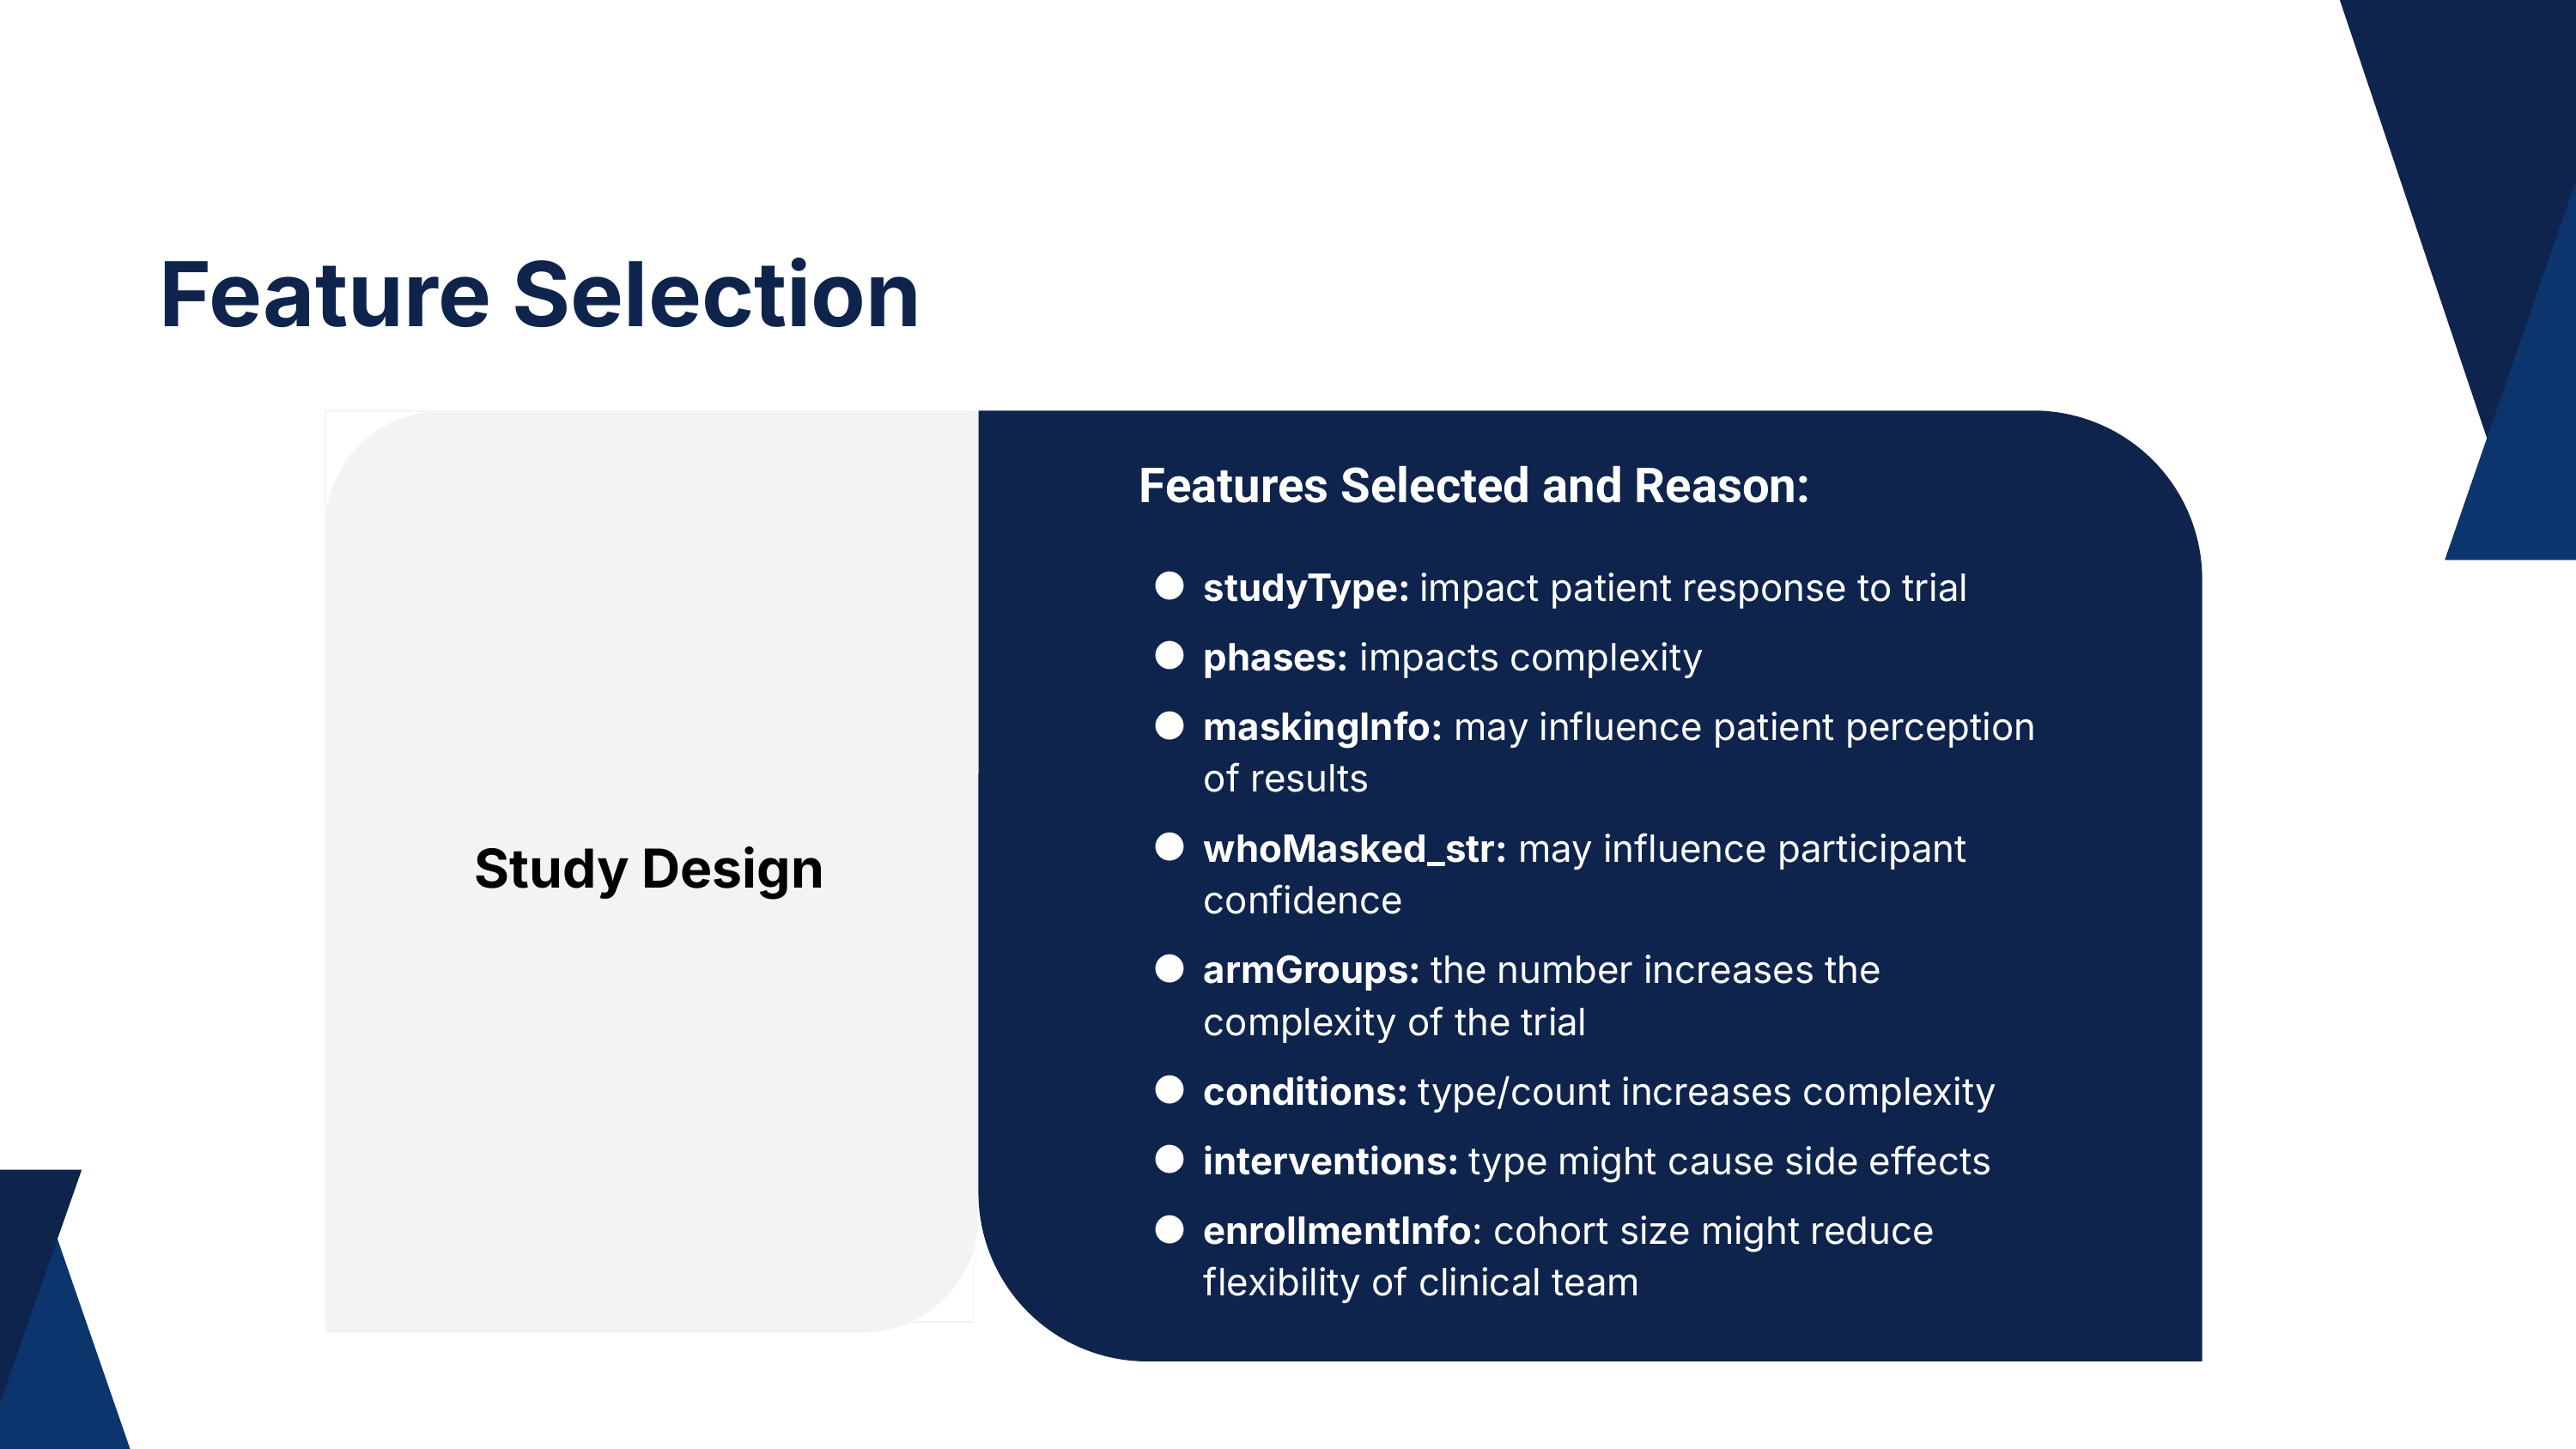

Feature Selection
Features Selected and Reason:
studyType: impact patient response to trial
phases: impacts complexity
maskingInfo: may influence patient perception of results
whoMasked_str: may influence participant confidence
armGroups: the number increases the complexity of the trial
conditions: type/count increases complexity
interventions: type might cause side effects
enrollmentInfo: cohort size might reduce flexibility of clinical team

Study Design